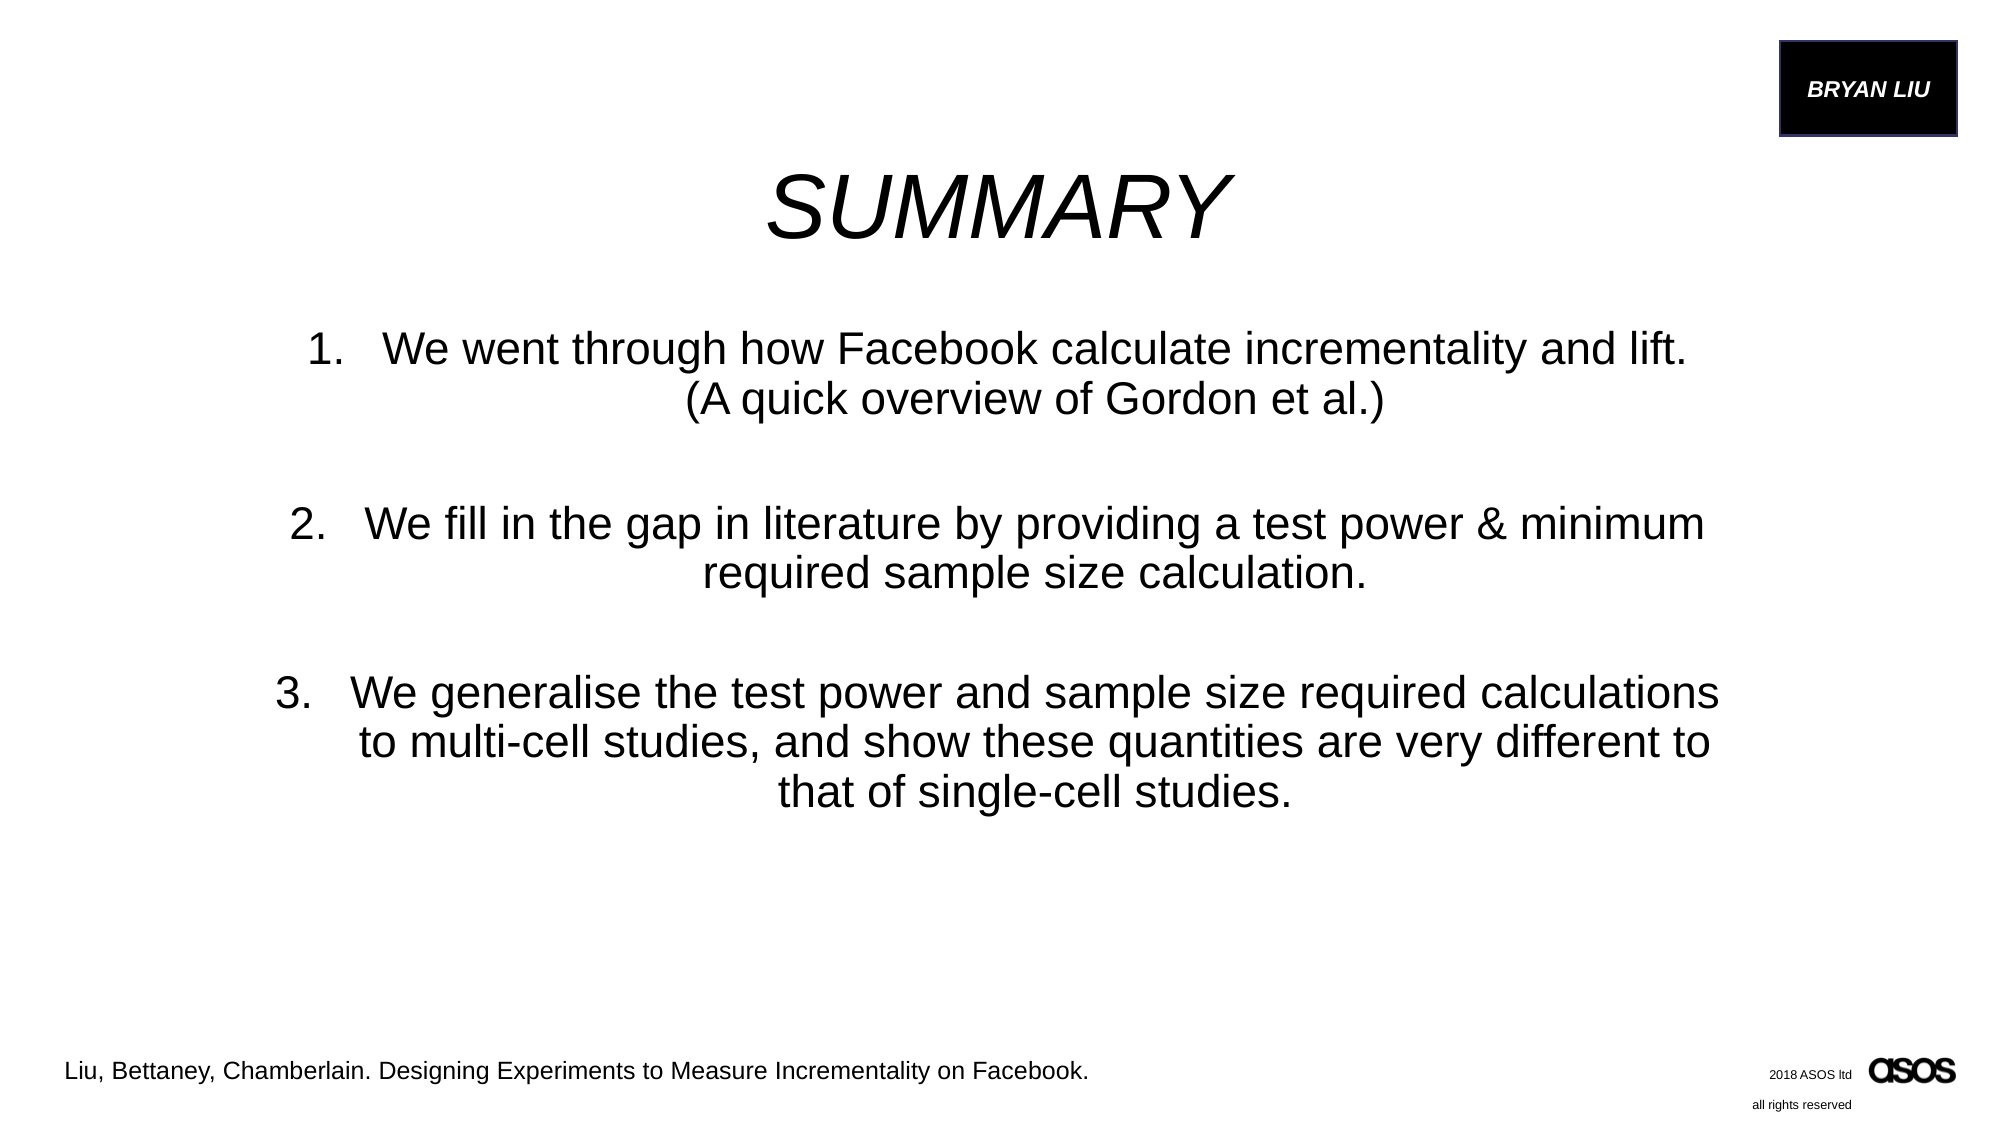

# SUMMARY
We went through how Facebook calculate incrementality and lift.
(A quick overview of Gordon et al.)
We fill in the gap in literature by providing a test power & minimum required sample size calculation.
We generalise the test power and sample size required calculations to multi-cell studies, and show these quantities are very different to that of single-cell studies.